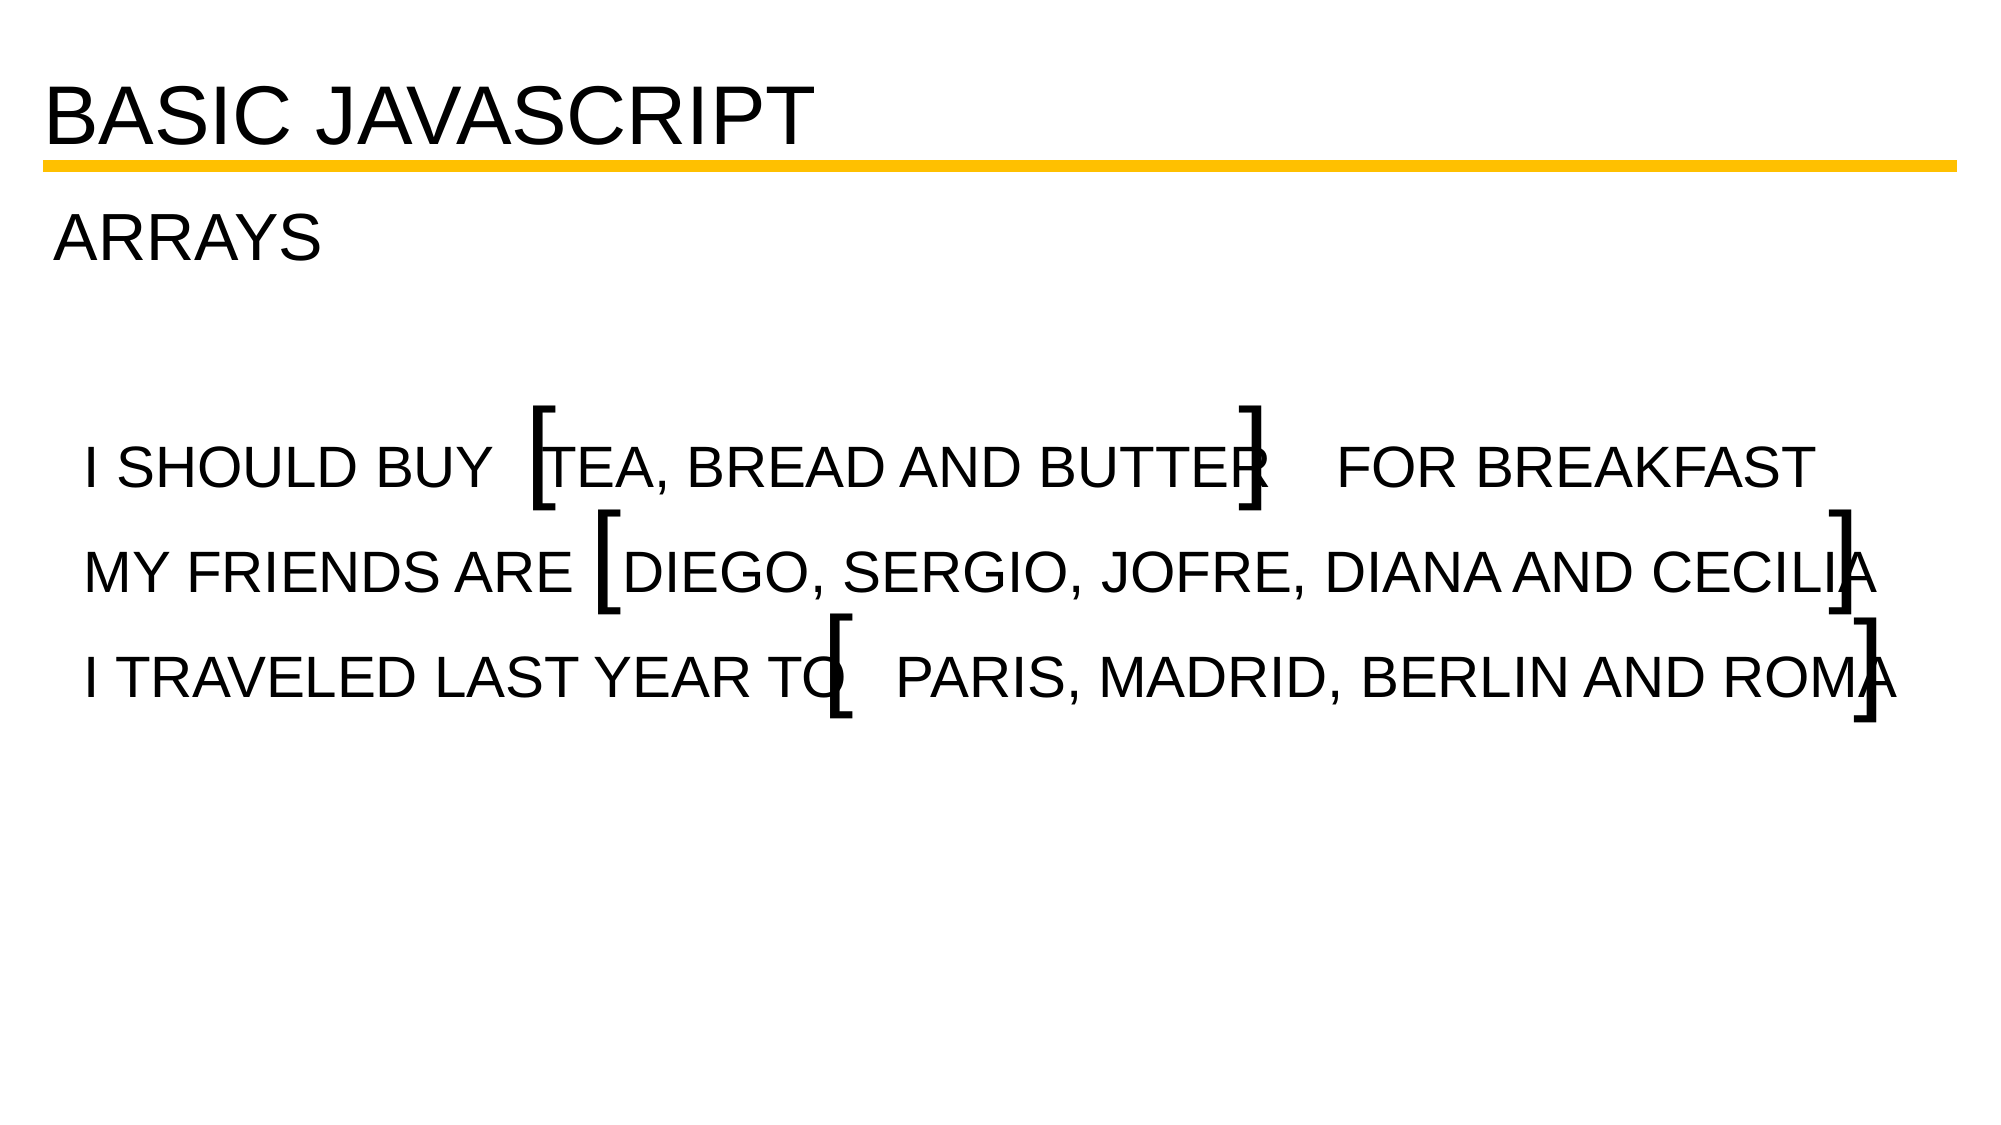

}
{
[
)
]
(
BASIC JAVASCRIPT
ARRAYS
[
]
I SHOULD BUY   TEA, BREAD AND BUTTER    FOR BREAKFAST
MY FRIENDS ARE   DIEGO, SERGIO, JOFRE, DIANA AND CECILIA
I TRAVELED LAST YEAR TO   PARIS, MADRID, BERLIN AND ROMA
[
]
[
]